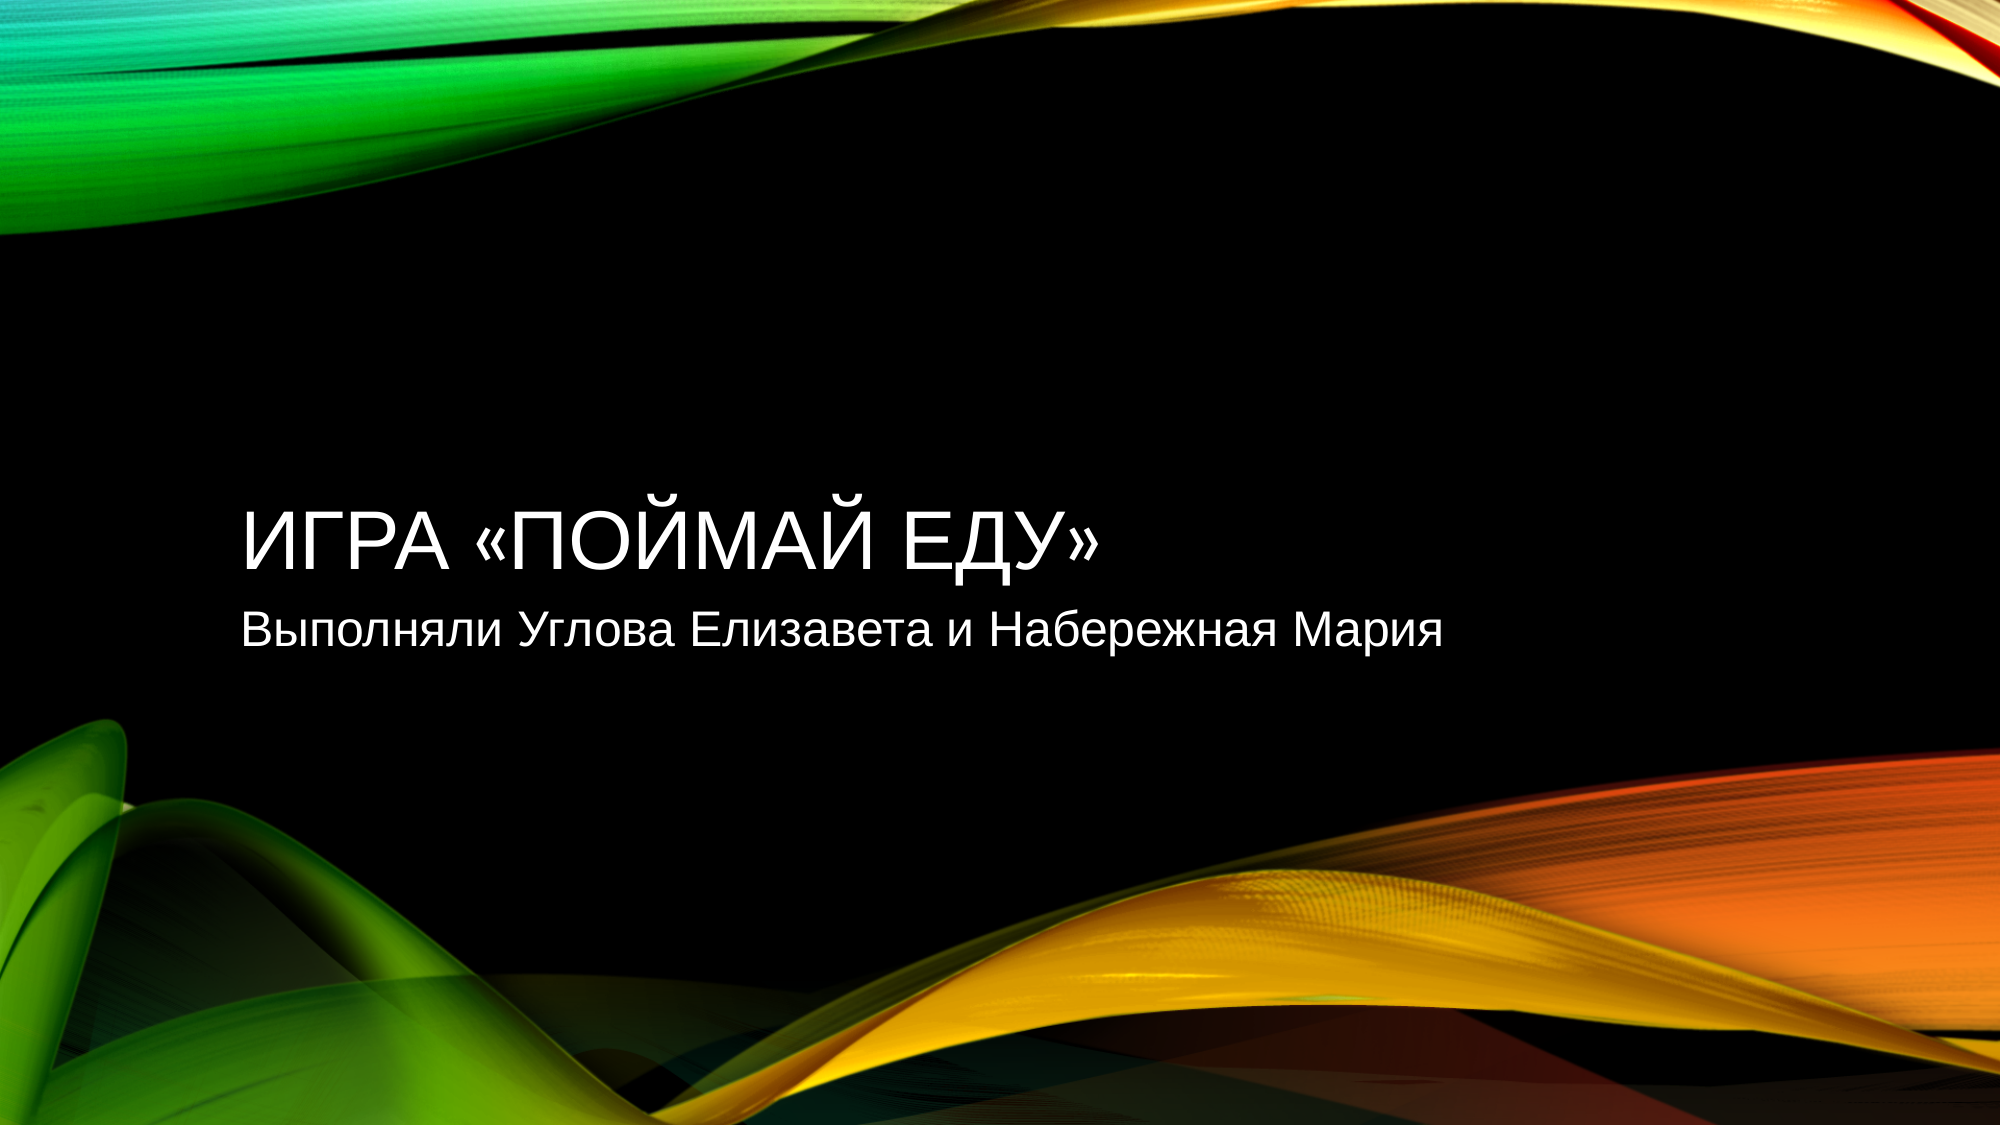

# ИГРА «Поймай еду»
Выполняли Углова Елизавета и Набережная Мария